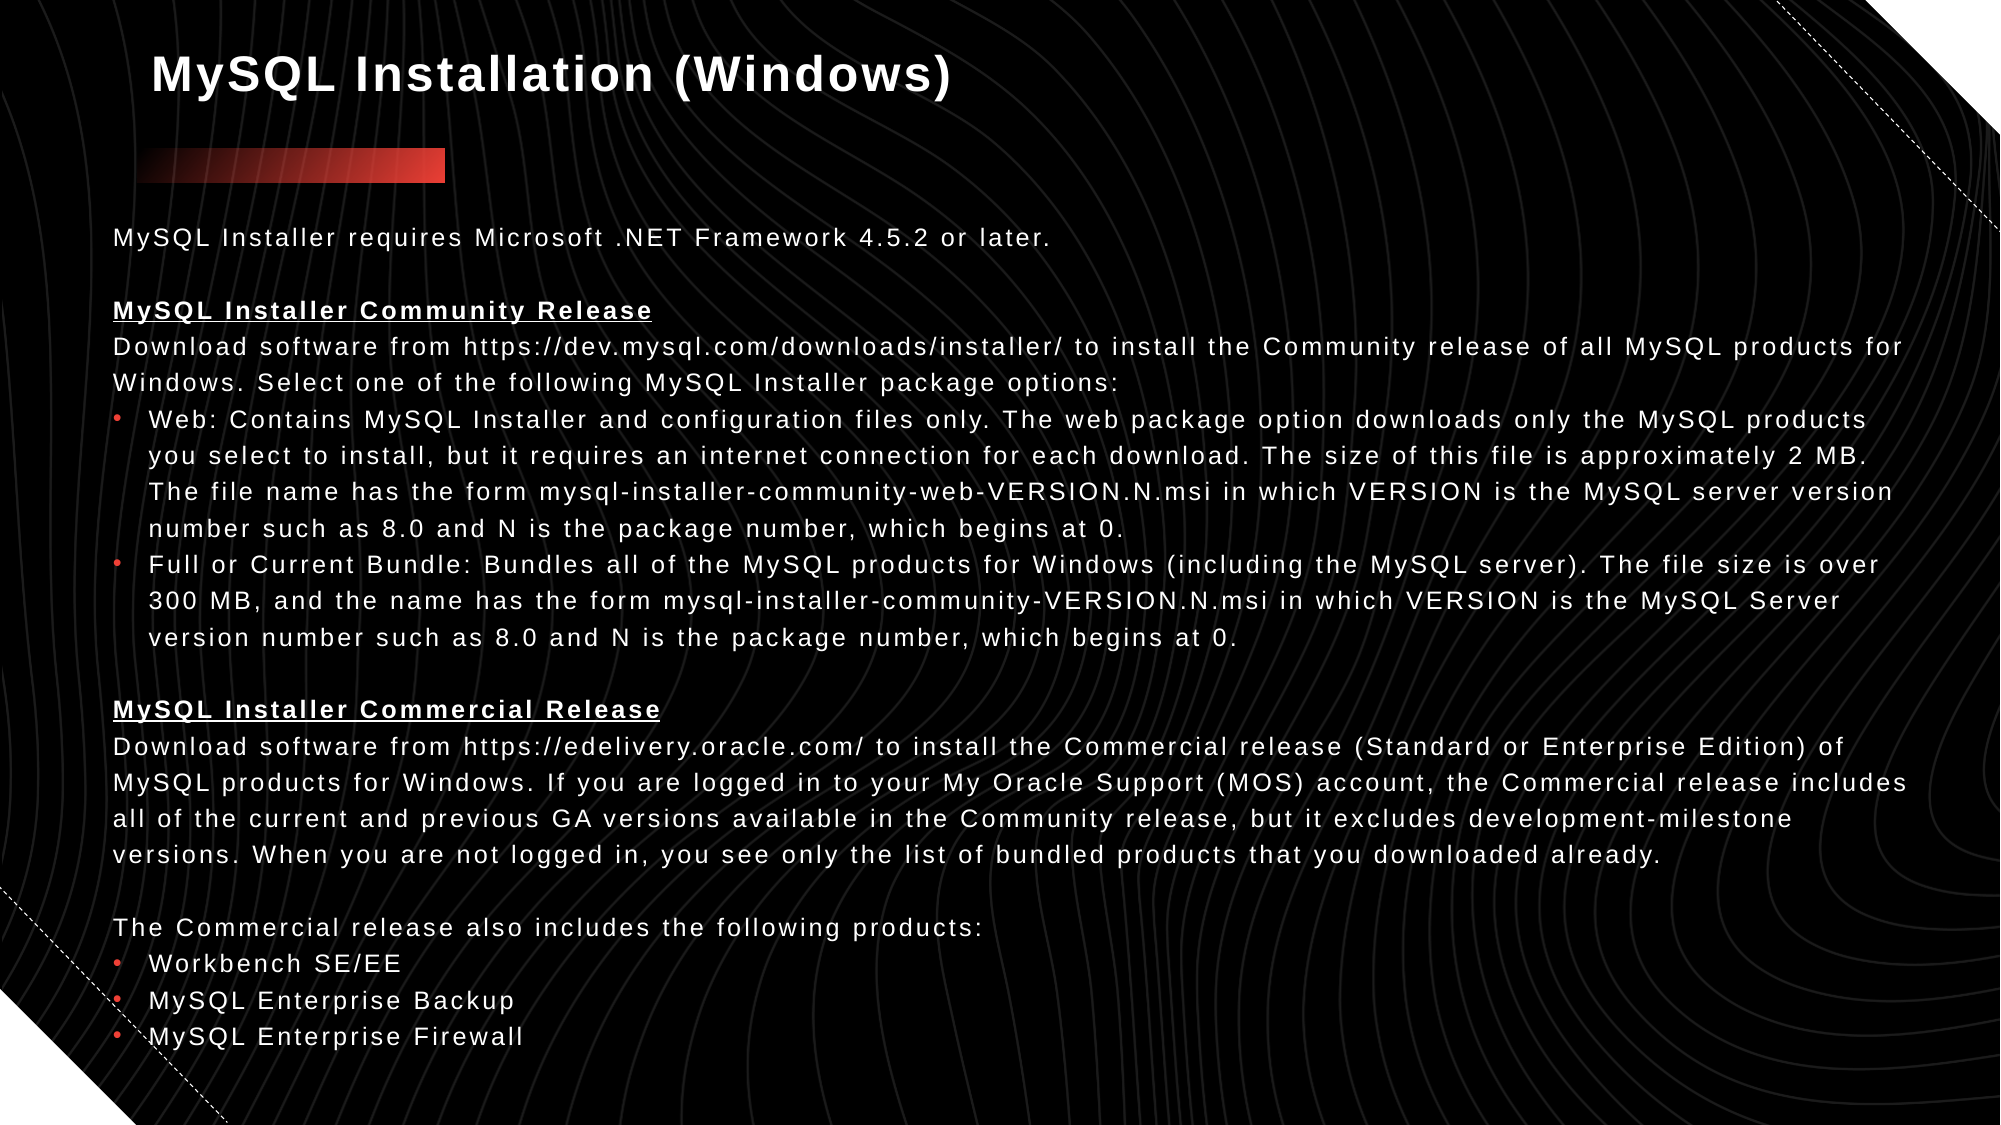

# MySQL Installation (Windows)
MySQL Installer requires Microsoft .NET Framework 4.5.2 or later.

MySQL Installer Community Release
Download software from https://dev.mysql.com/downloads/installer/ to install the Community release of all MySQL products for Windows. Select one of the following MySQL Installer package options:
Web: Contains MySQL Installer and configuration files only. The web package option downloads only the MySQL products you select to install, but it requires an internet connection for each download. The size of this file is approximately 2 MB. The file name has the form mysql-installer-community-web-VERSION.N.msi in which VERSION is the MySQL server version number such as 8.0 and N is the package number, which begins at 0.
Full or Current Bundle: Bundles all of the MySQL products for Windows (including the MySQL server). The file size is over 300 MB, and the name has the form mysql-installer-community-VERSION.N.msi in which VERSION is the MySQL Server version number such as 8.0 and N is the package number, which begins at 0.

MySQL Installer Commercial Release
Download software from https://edelivery.oracle.com/ to install the Commercial release (Standard or Enterprise Edition) of MySQL products for Windows. If you are logged in to your My Oracle Support (MOS) account, the Commercial release includes all of the current and previous GA versions available in the Community release, but it excludes development-milestone versions. When you are not logged in, you see only the list of bundled products that you downloaded already.

The Commercial release also includes the following products:
Workbench SE/EE
MySQL Enterprise Backup
MySQL Enterprise Firewall